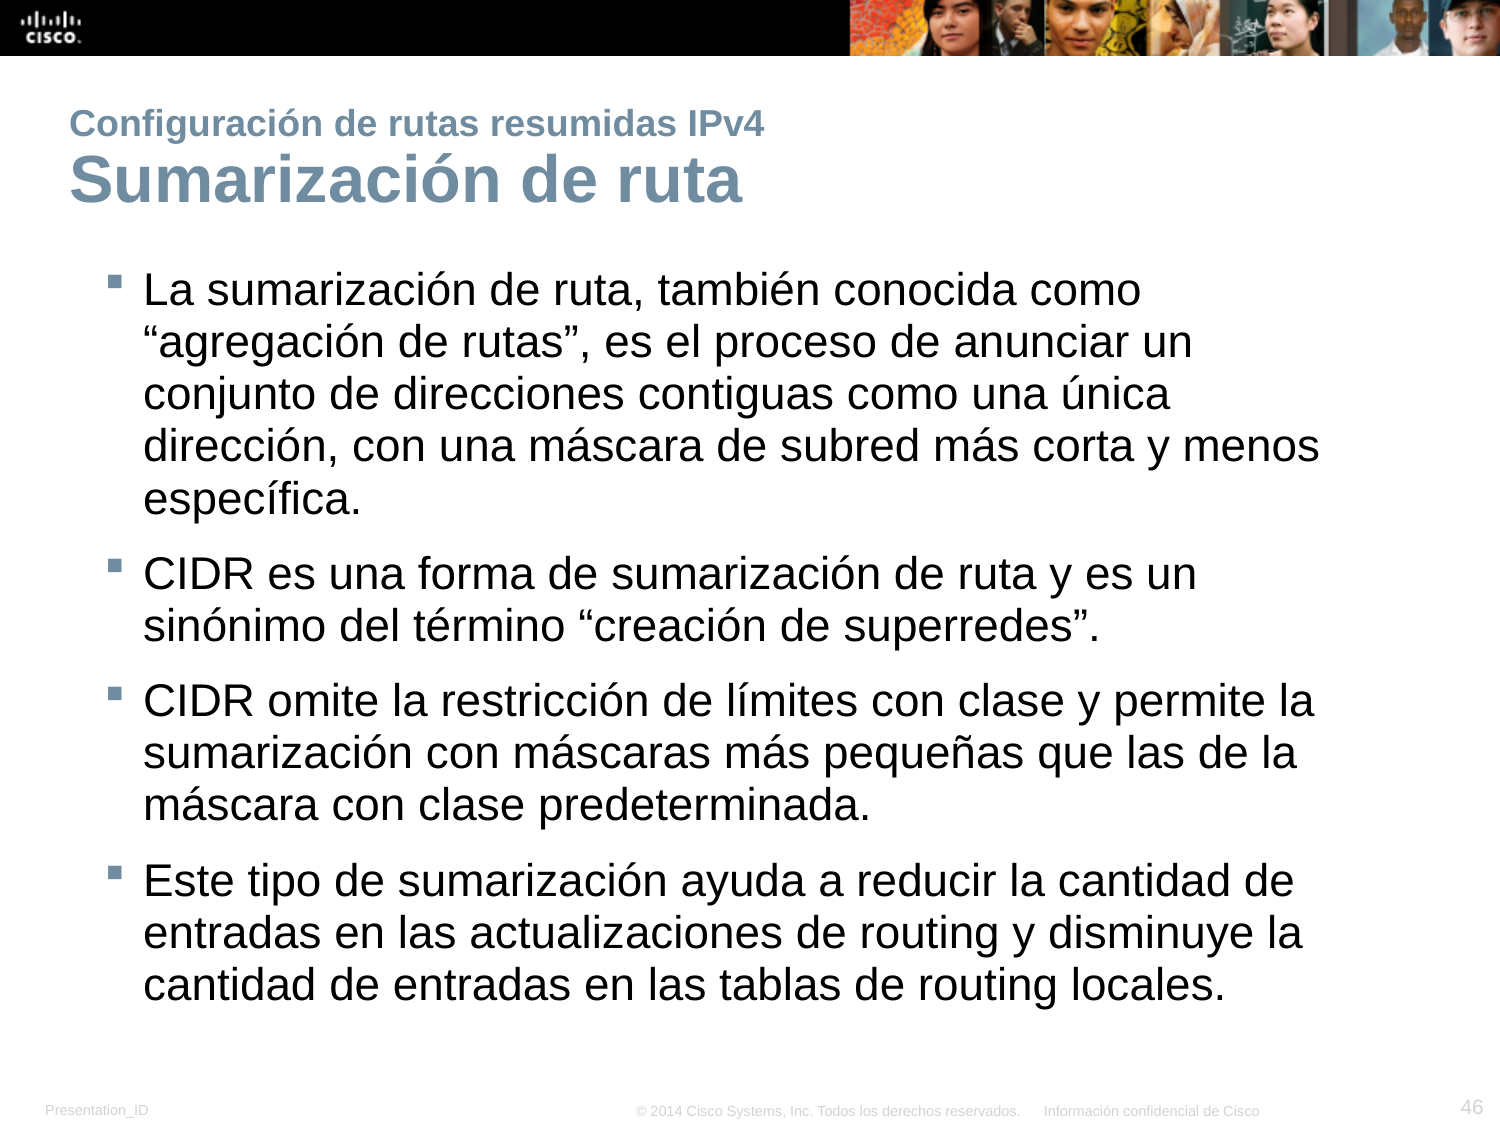

# Configuración de rutas resumidas IPv4 Sumarización de ruta
La sumarización de ruta, también conocida como “agregación de rutas”, es el proceso de anunciar un conjunto de direcciones contiguas como una única dirección, con una máscara de subred más corta y menos específica.
CIDR es una forma de sumarización de ruta y es un sinónimo del término “creación de superredes”.
CIDR omite la restricción de límites con clase y permite la sumarización con máscaras más pequeñas que las de la máscara con clase predeterminada.
Este tipo de sumarización ayuda a reducir la cantidad de entradas en las actualizaciones de routing y disminuye la cantidad de entradas en las tablas de routing locales.